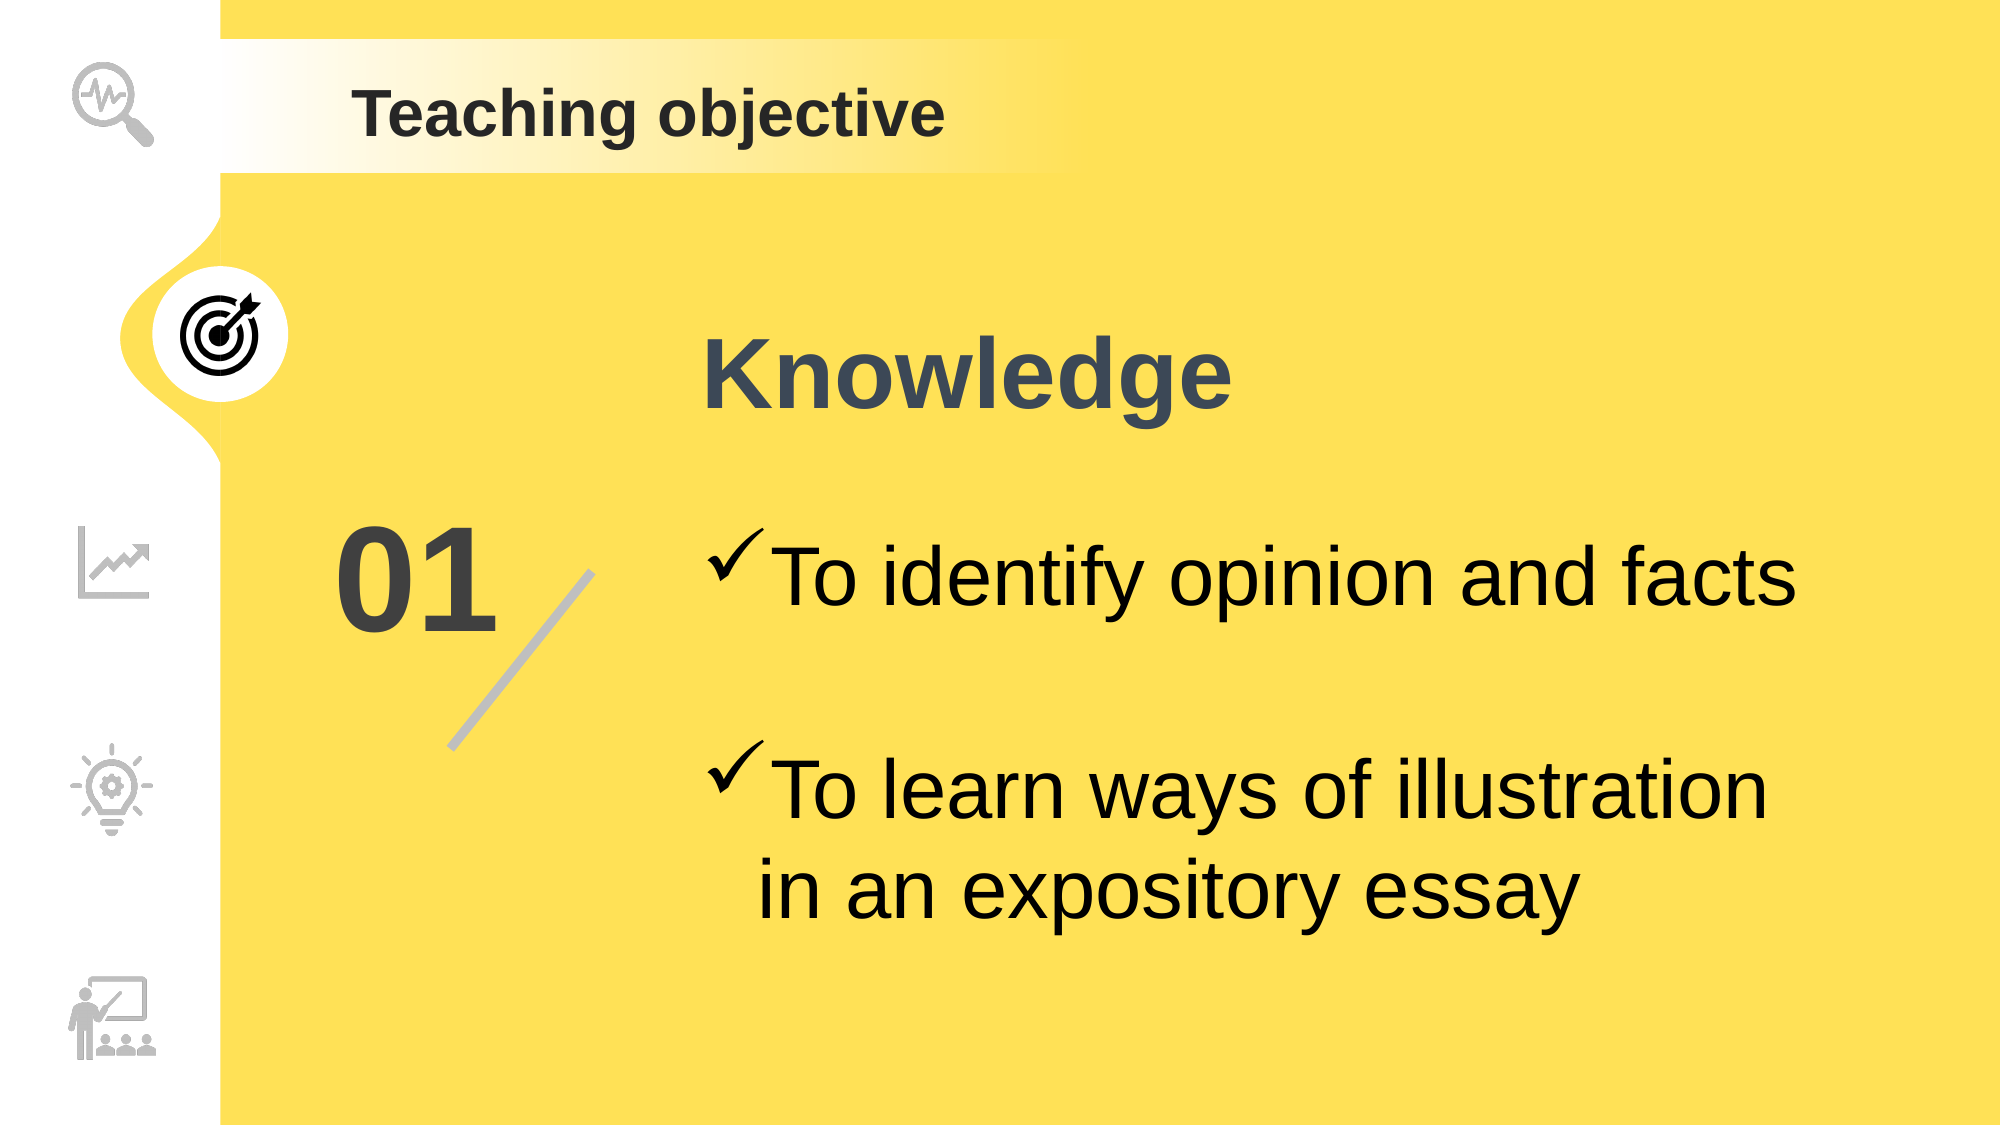

Teaching objective
Knowledge
To identify opinion and facts
01
To learn ways of illustration in an expository essay